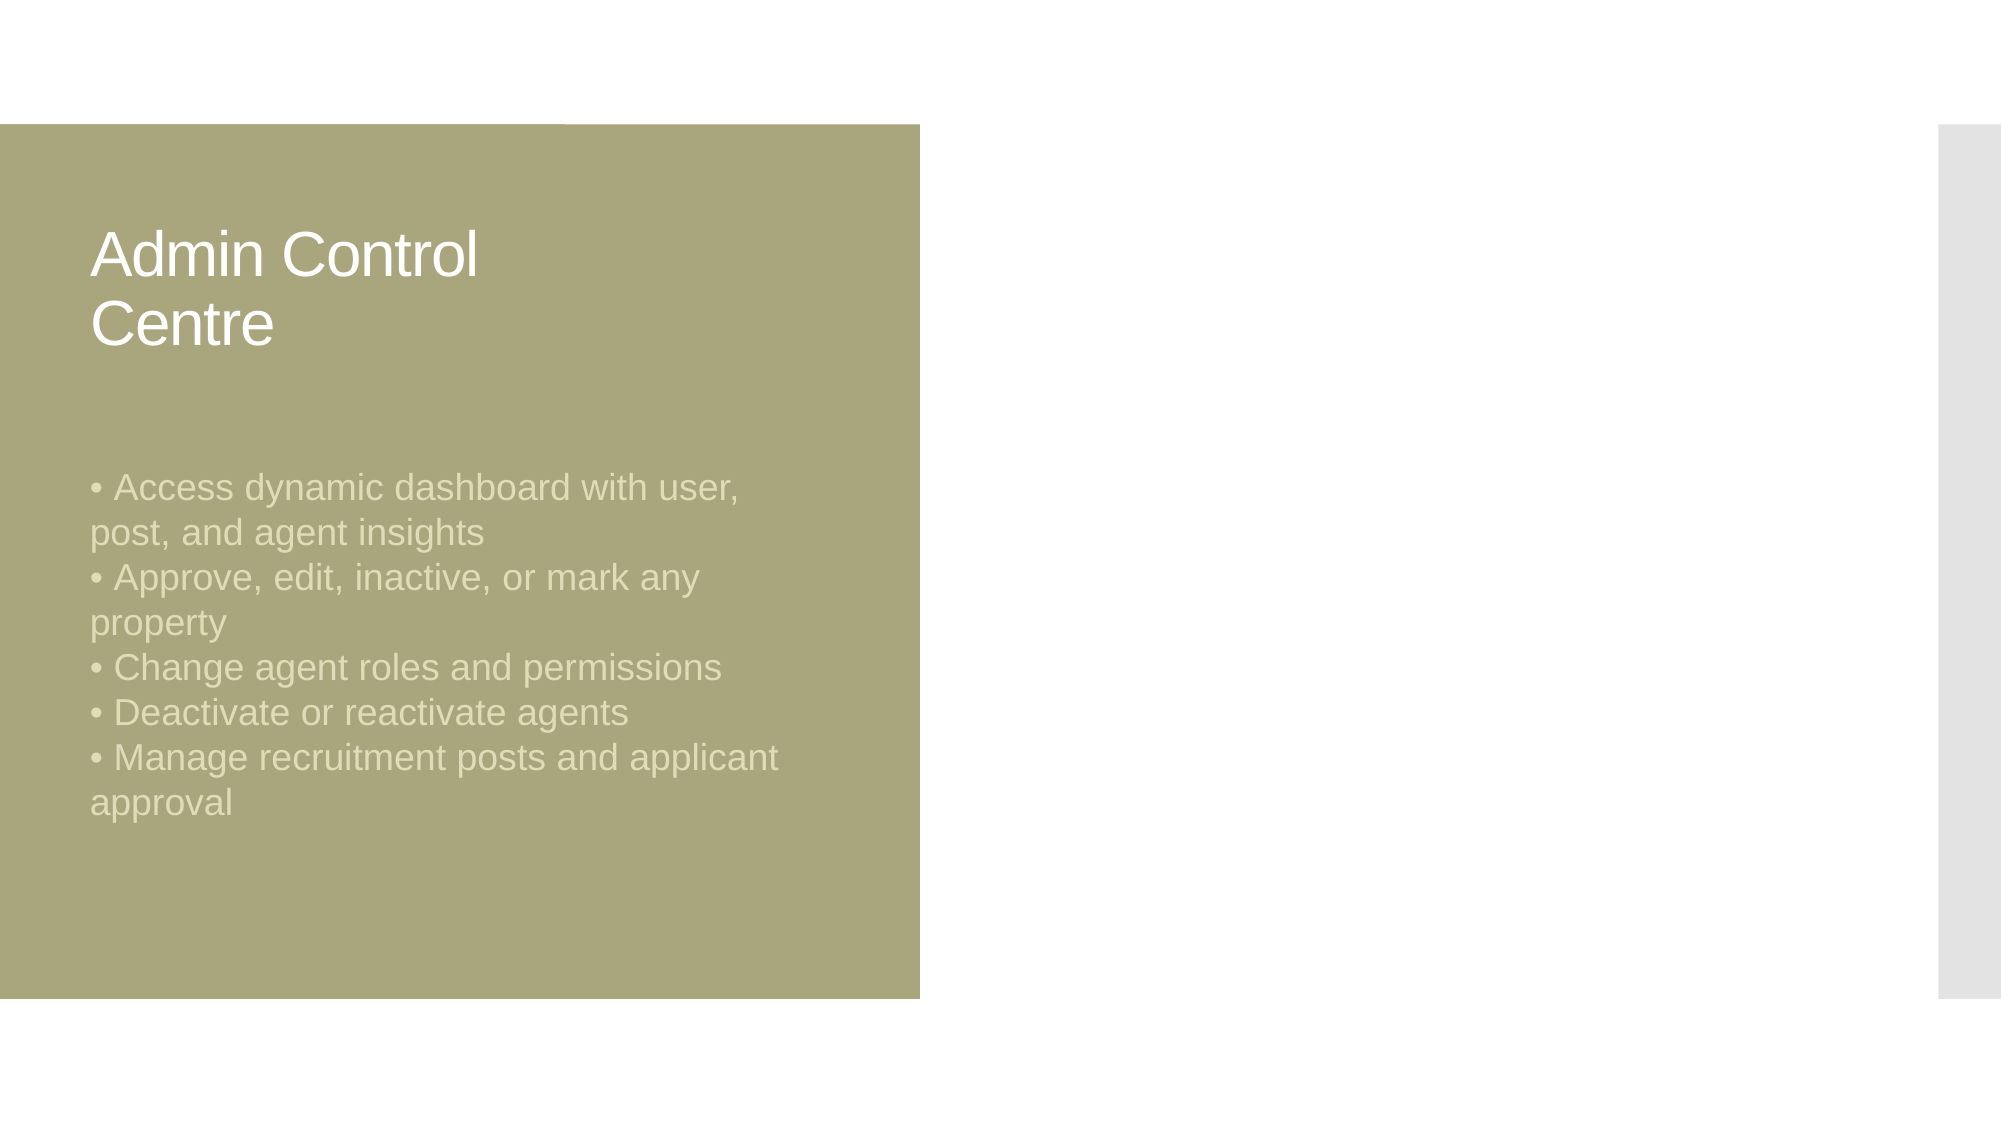

# Admin Control Centre

• Access dynamic dashboard with user, post, and agent insights
• Approve, edit, inactive, or mark any property
• Change agent roles and permissions
• Deactivate or reactivate agents
• Manage recruitment posts and applicant approval